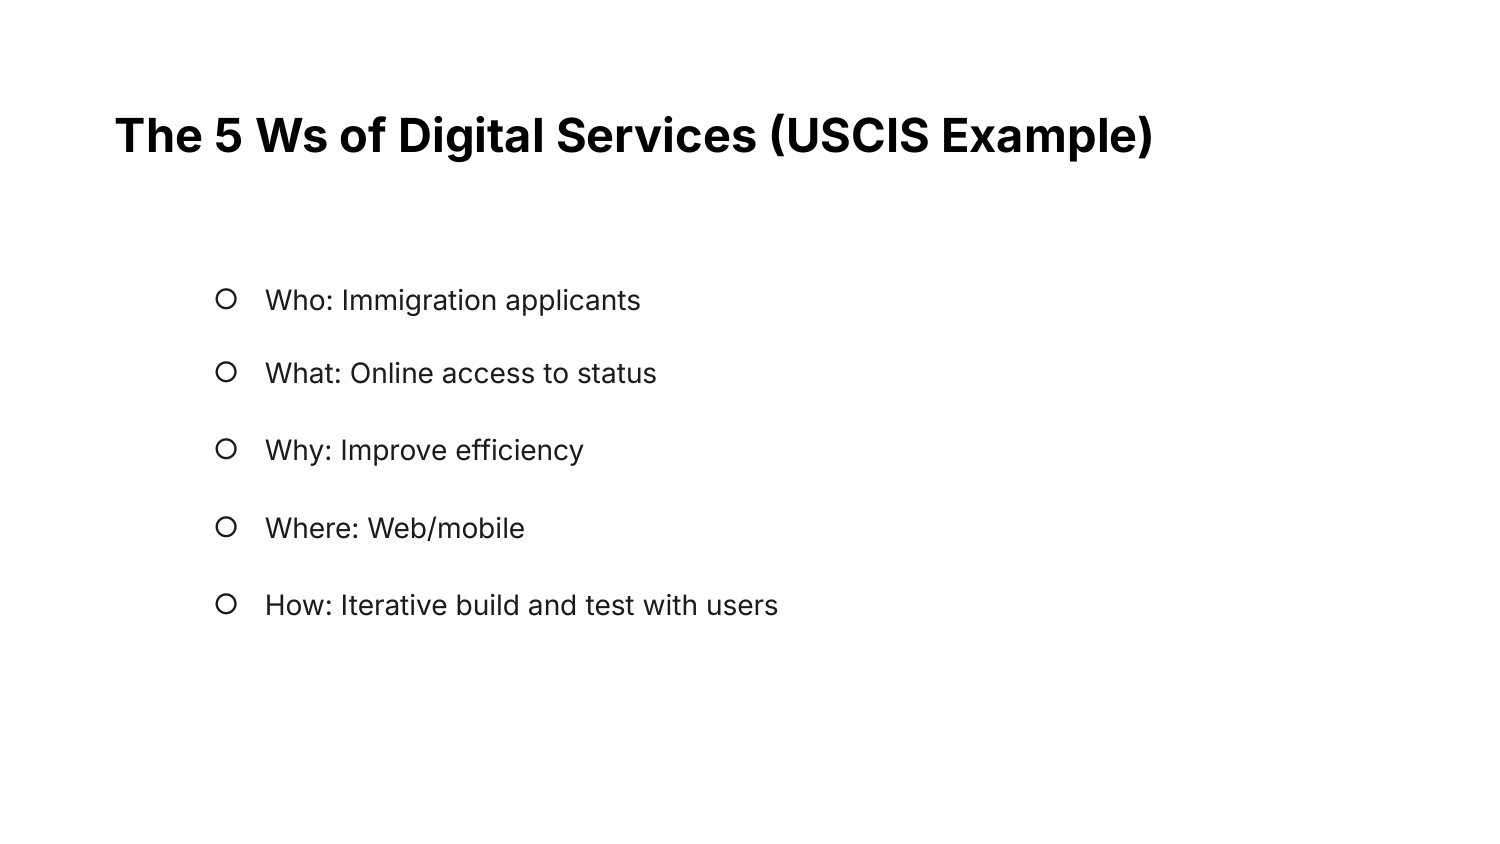

The 5 Ws of Digital Services (USCIS Example)
Who: Immigration applicants
What: Online access to status
Why: Improve efficiency
Where: Web/mobile
How: Iterative build and test with users